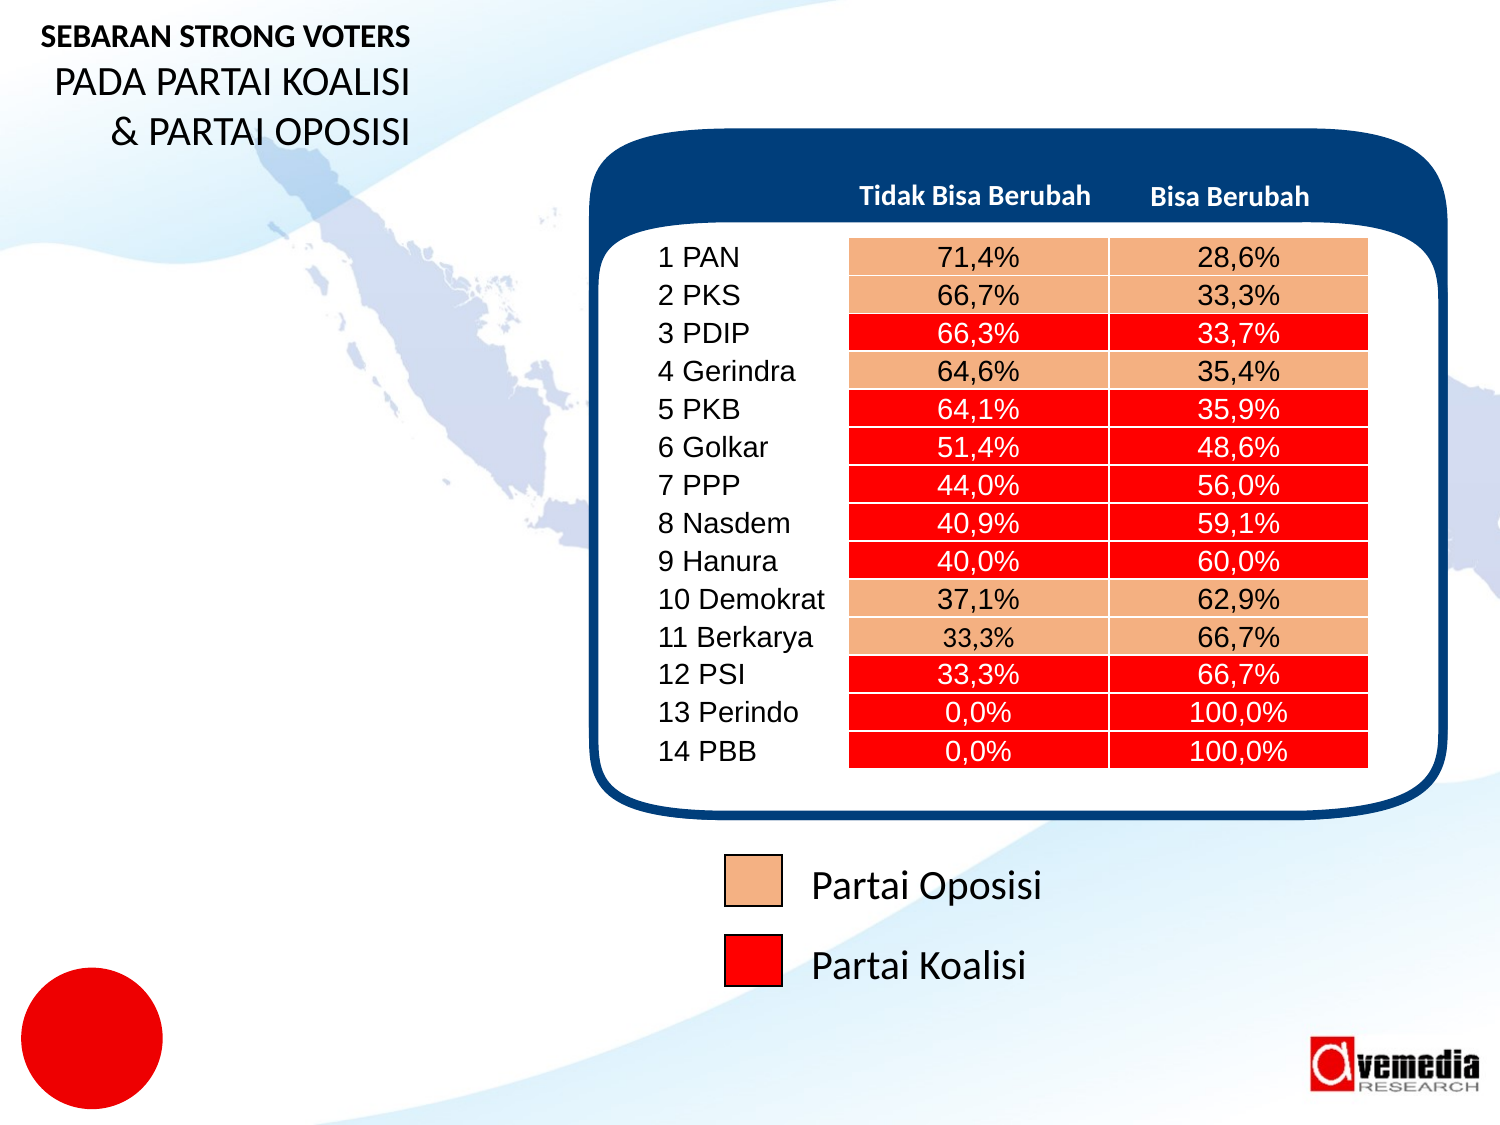

SEBARAN STRONG VOTERS
PADA PARTAI KOALISI
& PARTAI OPOSISI

Tidak Bisa Berubah
Bisa Berubah

| 1 PAN | 71,4% | 28,6% |
| --- | --- | --- |
| 2 PKS | 66,7% | 33,3% |
| 3 PDIP | 66,3% | 33,7% |
| 4 Gerindra | 64,6% | 35,4% |
| 5 PKB | 64,1% | 35,9% |
| 6 Golkar | 51,4% | 48,6% |
| 7 PPP | 44,0% | 56,0% |
| 8 Nasdem | 40,9% | 59,1% |
| 9 Hanura | 40,0% | 60,0% |
| 10 Demokrat | 37,1% | 62,9% |
| 11 Berkarya | 33,3% | 66,7% |
| 12 PSI | 33,3% | 66,7% |
| 13 Perindo | 0,0% | 100,0% |
| 14 PBB | 0,0% | 100,0% |
Partai Oposisi

Partai Koalisi